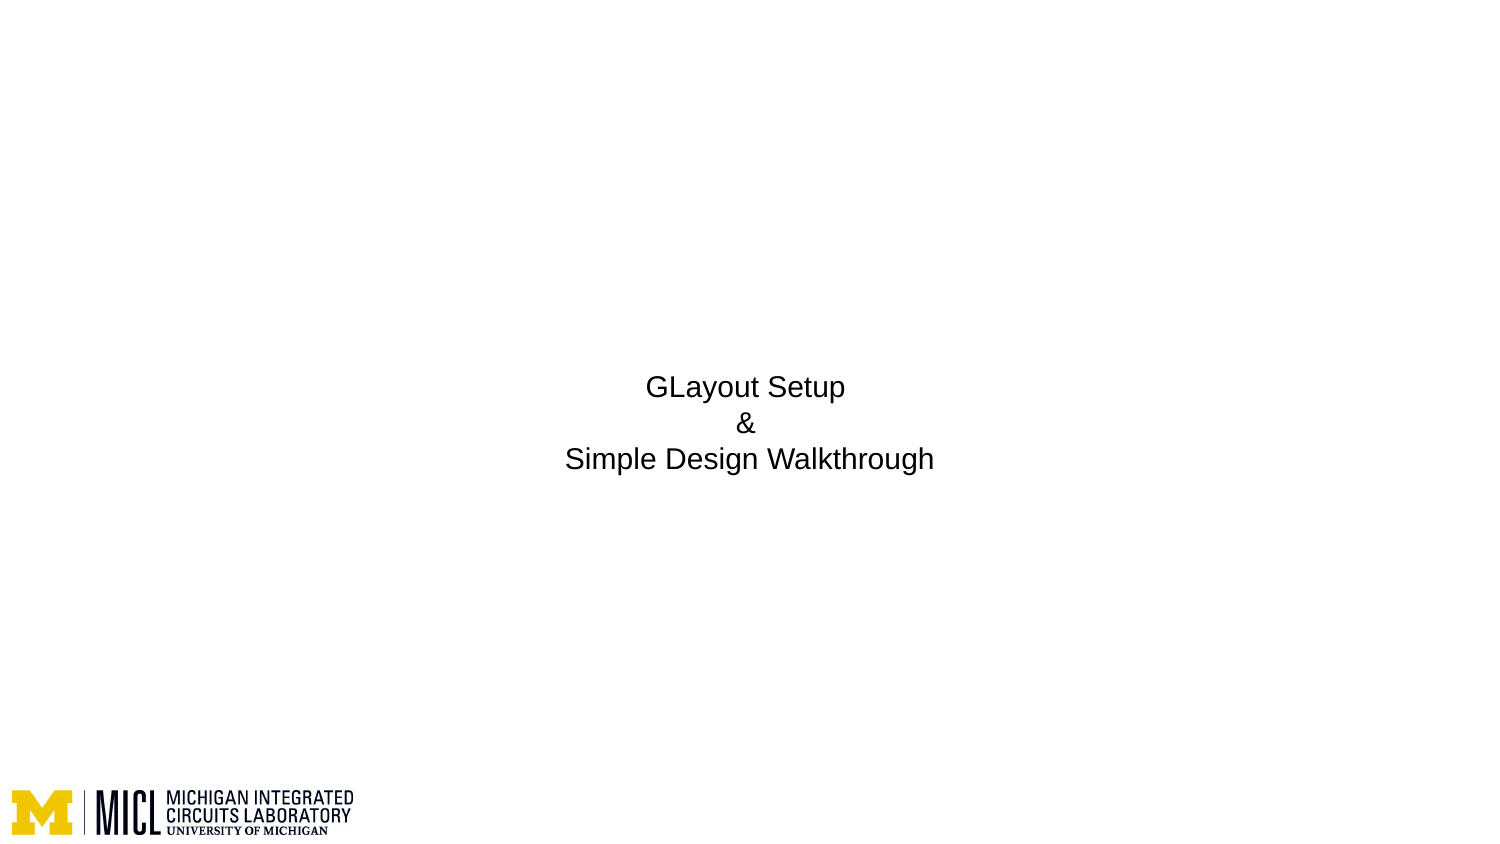

# GLayout Setup
&
Simple Design Walkthrough